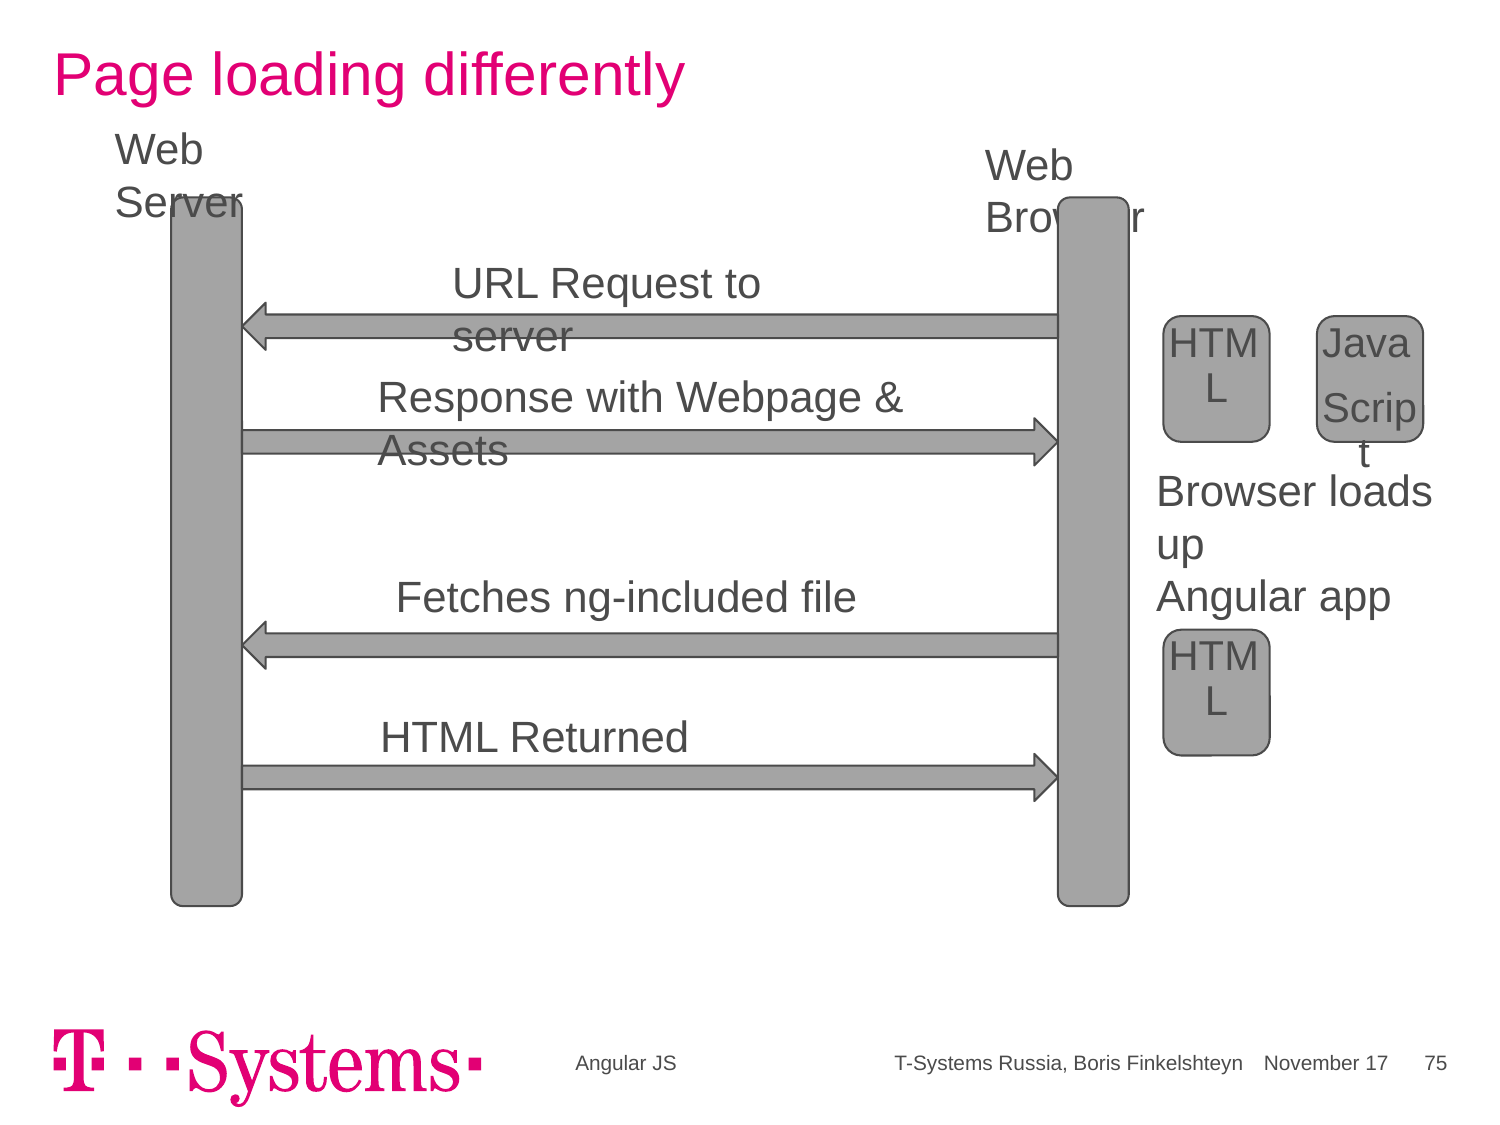

# Page loading differently
Web Server

Web Browser

URL Request to server

HTML
Java
Script
Response with Webpage & Assets

Browser loads up
Angular app
Fetches ng-included file

HTML
HTML Returned

Angular JS                                      T-Systems Russia, Boris Finkelshteyn
November 17
75